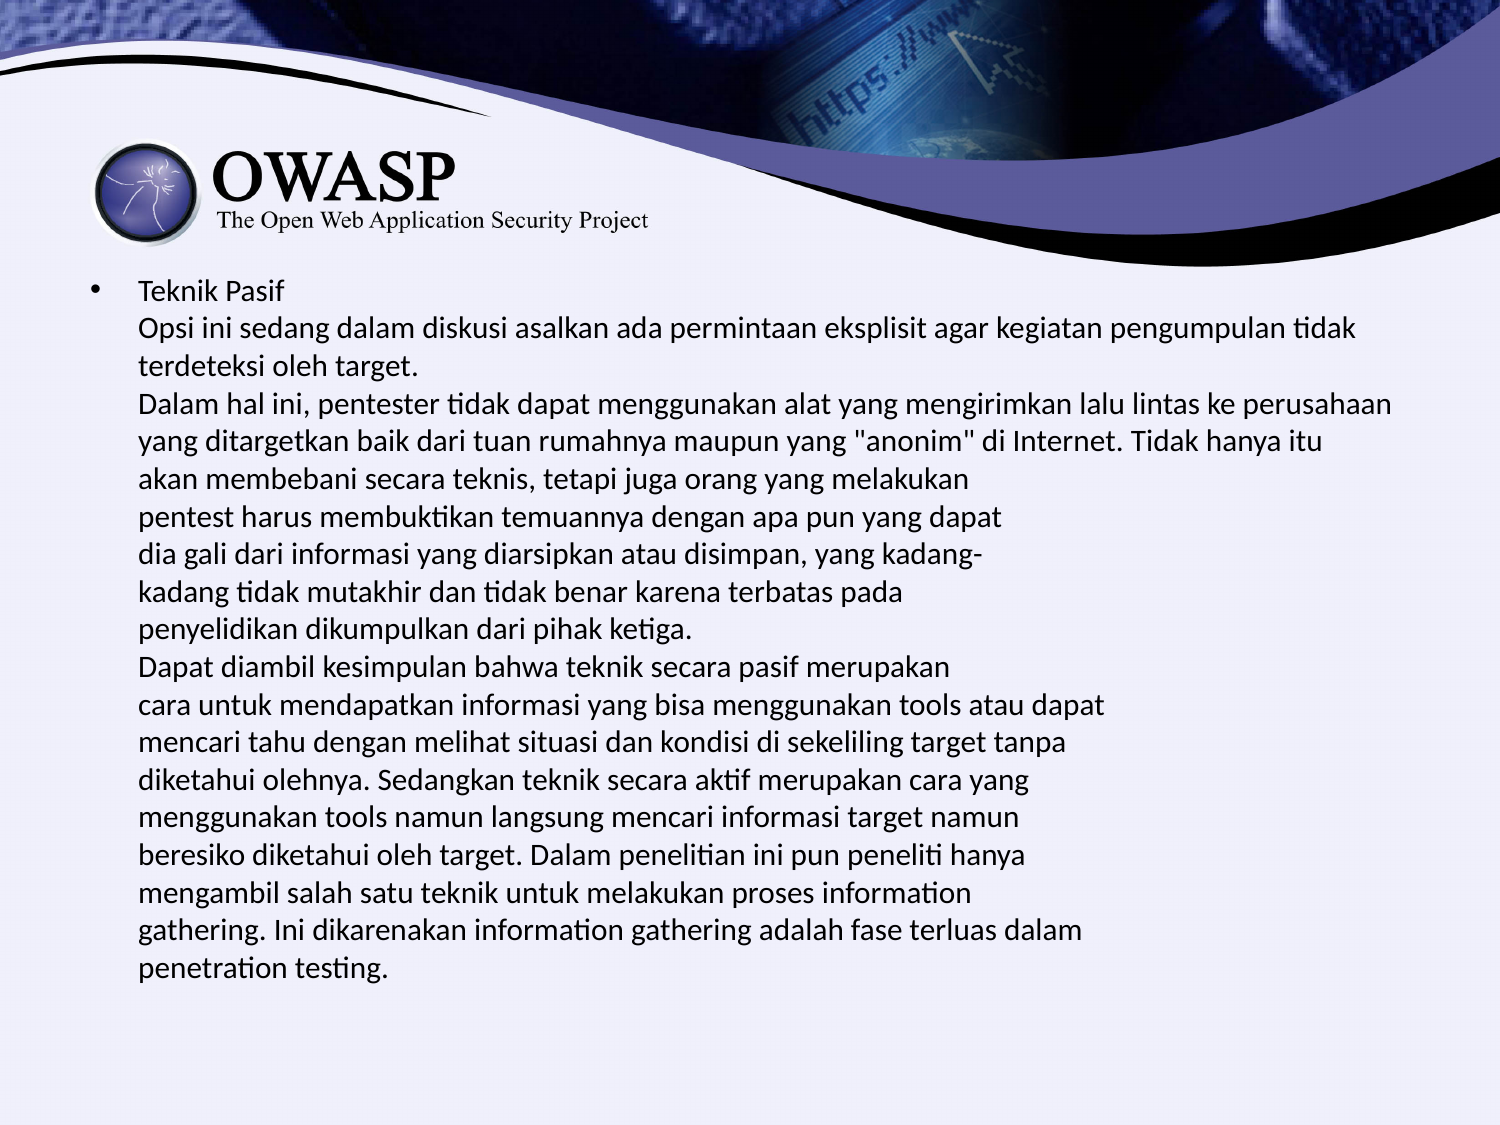

#
Teknik Pasif
Opsi ini sedang dalam diskusi asalkan ada permintaan eksplisit agar kegiatan pengumpulan tidak terdeteksi oleh target.
Dalam hal ini, pentester tidak dapat menggunakan alat yang mengirimkan lalu lintas ke perusahaan yang ditargetkan baik dari tuan rumahnya maupun yang "anonim" di Internet. Tidak hanya itu
akan membebani secara teknis, tetapi juga orang yang melakukan
pentest harus membuktikan temuannya dengan apa pun yang dapat
dia gali dari informasi yang diarsipkan atau disimpan, yang kadang-
kadang tidak mutakhir dan tidak benar karena terbatas pada
penyelidikan dikumpulkan dari pihak ketiga.
Dapat diambil kesimpulan bahwa teknik secara pasif merupakan
cara untuk mendapatkan informasi yang bisa menggunakan tools atau dapat
mencari tahu dengan melihat situasi dan kondisi di sekeliling target tanpa
diketahui olehnya. Sedangkan teknik secara aktif merupakan cara yang
menggunakan tools namun langsung mencari informasi target namun
beresiko diketahui oleh target. Dalam penelitian ini pun peneliti hanya
mengambil salah satu teknik untuk melakukan proses information
gathering. Ini dikarenakan information gathering adalah fase terluas dalam
penetration testing.